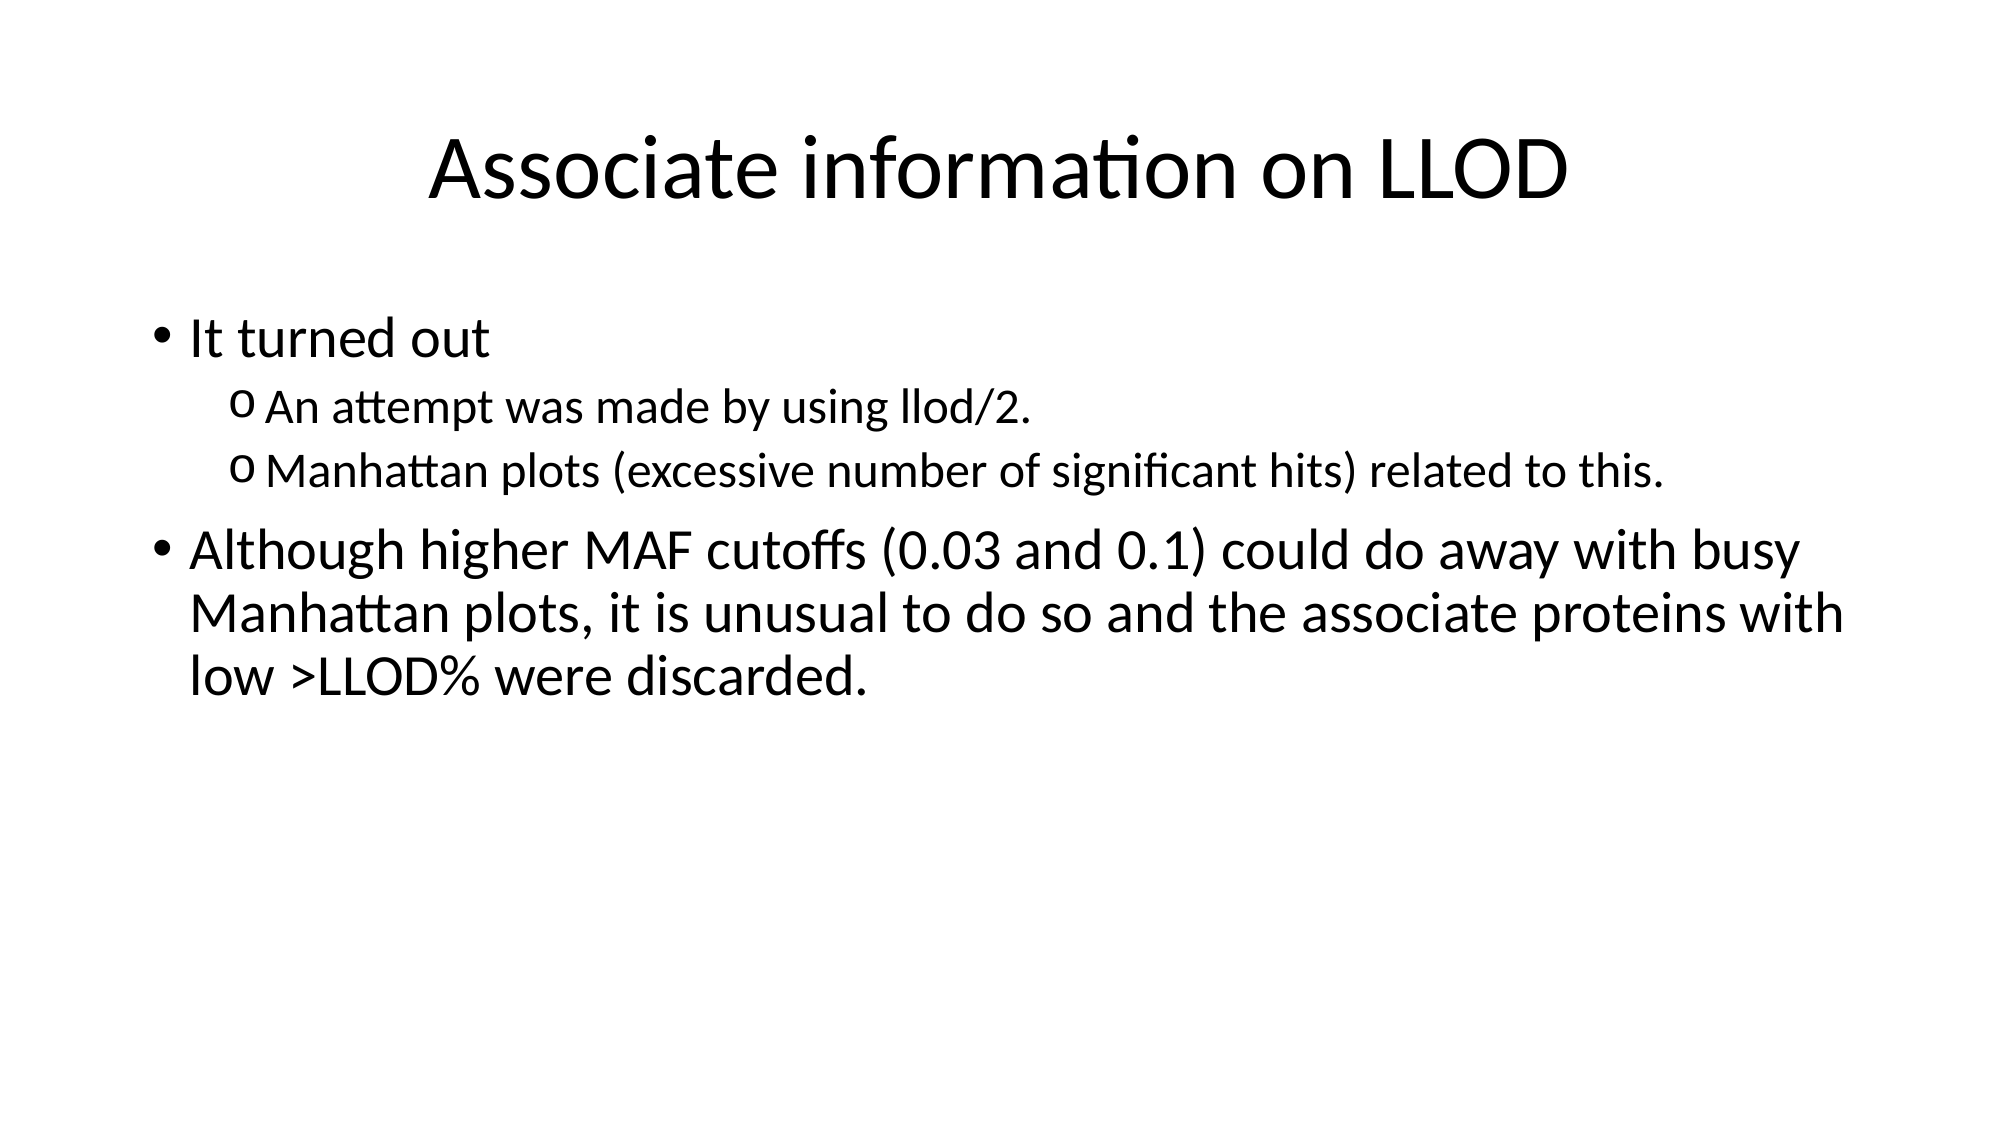

# Associate information on LLOD
It turned out
An attempt was made by using llod/2.
Manhattan plots (excessive number of significant hits) related to this.
Although higher MAF cutoffs (0.03 and 0.1) could do away with busy Manhattan plots, it is unusual to do so and the associate proteins with low >LLOD% were discarded.